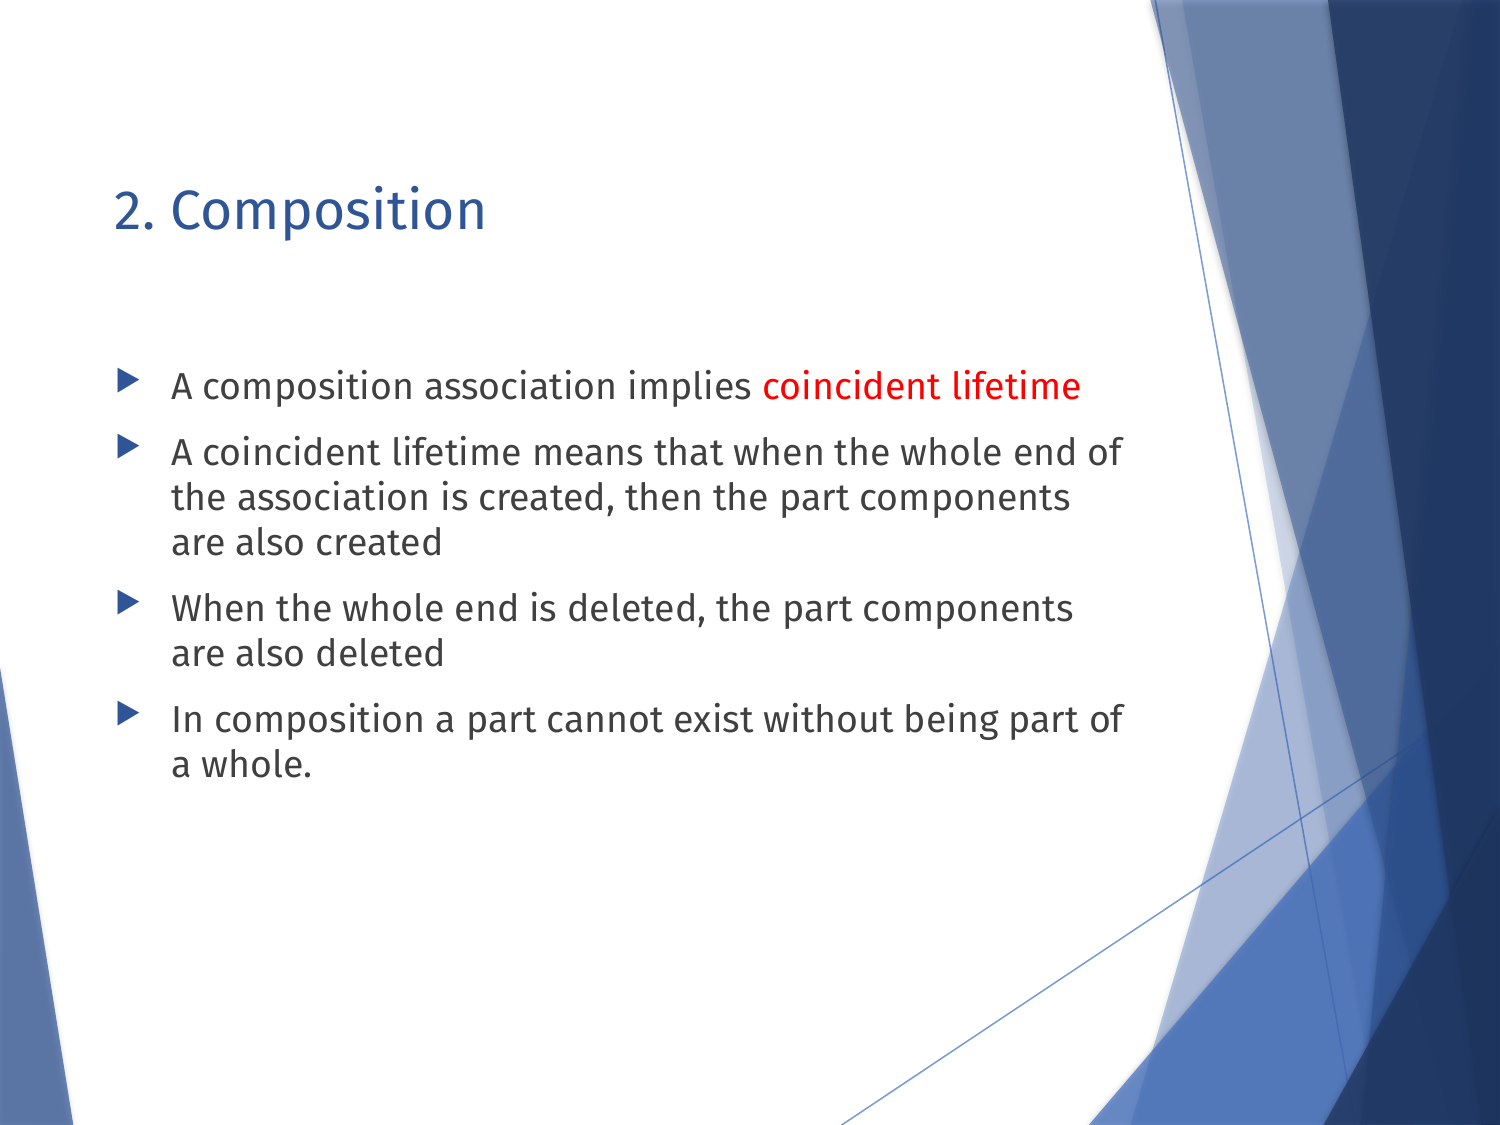

# 2. Composition
A composition association implies coincident lifetime
A coincident lifetime means that when the whole end of the association is created, then the part components are also created
When the whole end is deleted, the part components are also deleted
In composition a part cannot exist without being part of a whole.